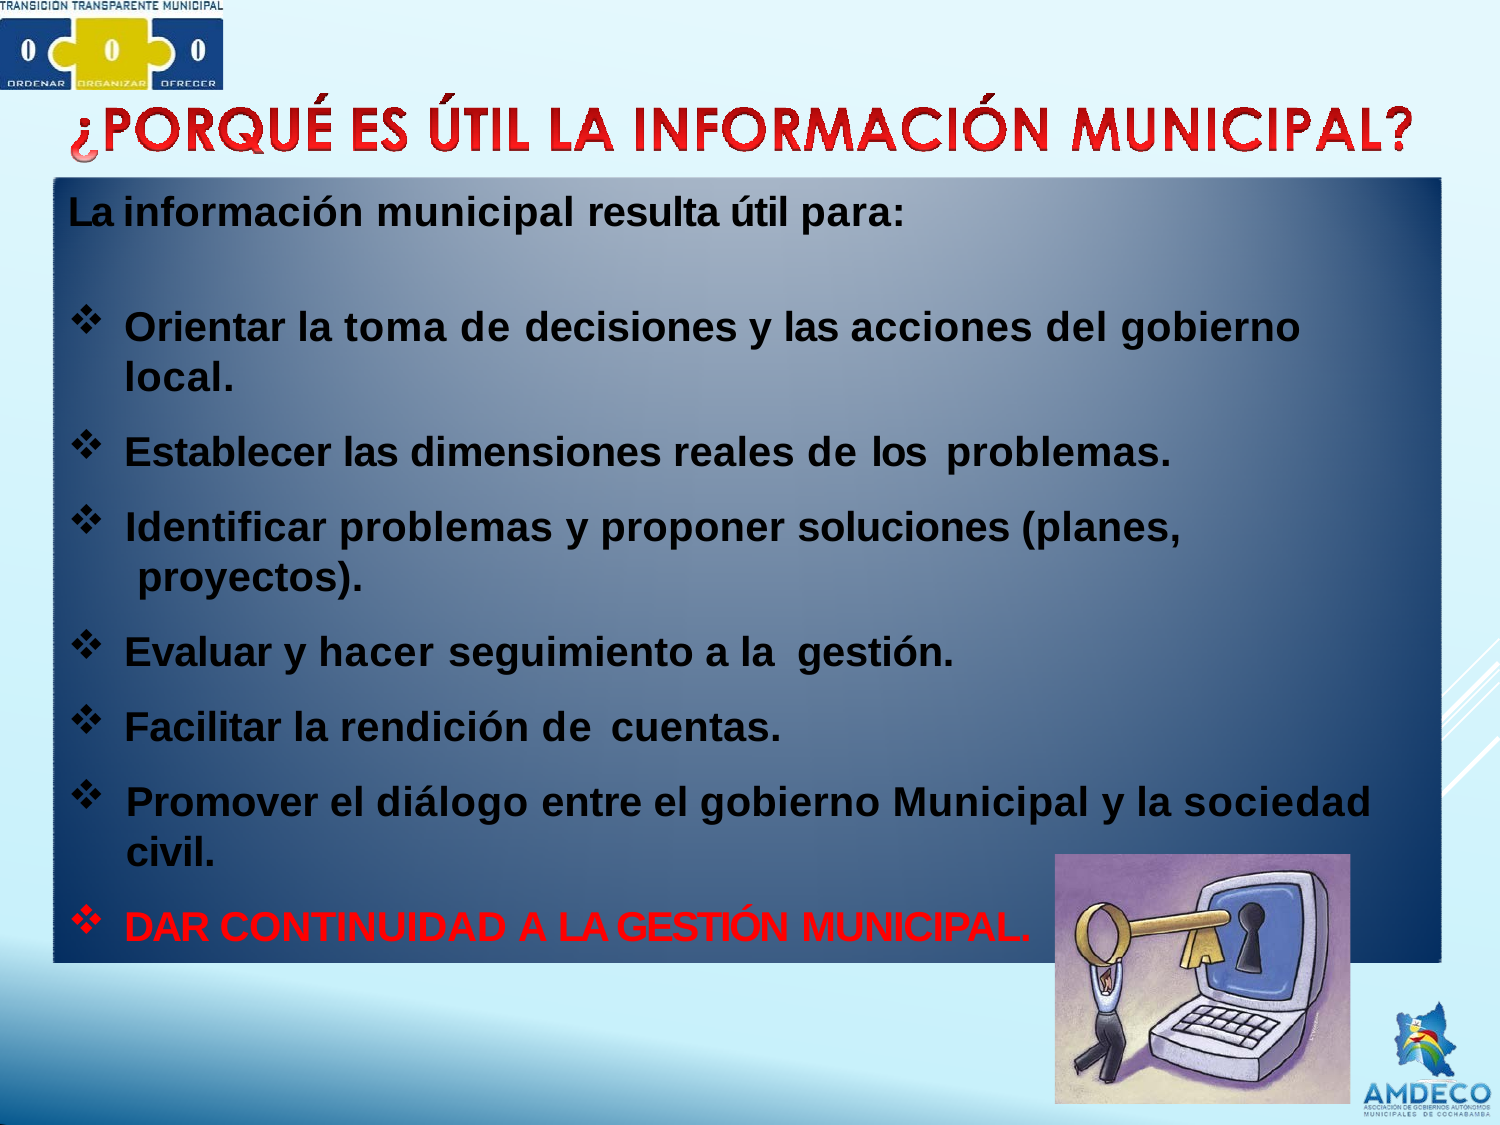

La información municipal resulta útil para:

Orientar la toma de decisiones y las acciones del gobierno  local.
Establecer las dimensiones reales de los problemas.
Identificar problemas y proponer soluciones (planes,  proyectos).
Evaluar y hacer seguimiento a la gestión.
Facilitar la rendición de cuentas.
Promover el diálogo entre el gobierno Municipal y la sociedad  civil.
DAR CONTINUIDAD A LA GESTIÓN MUNICIPAL.